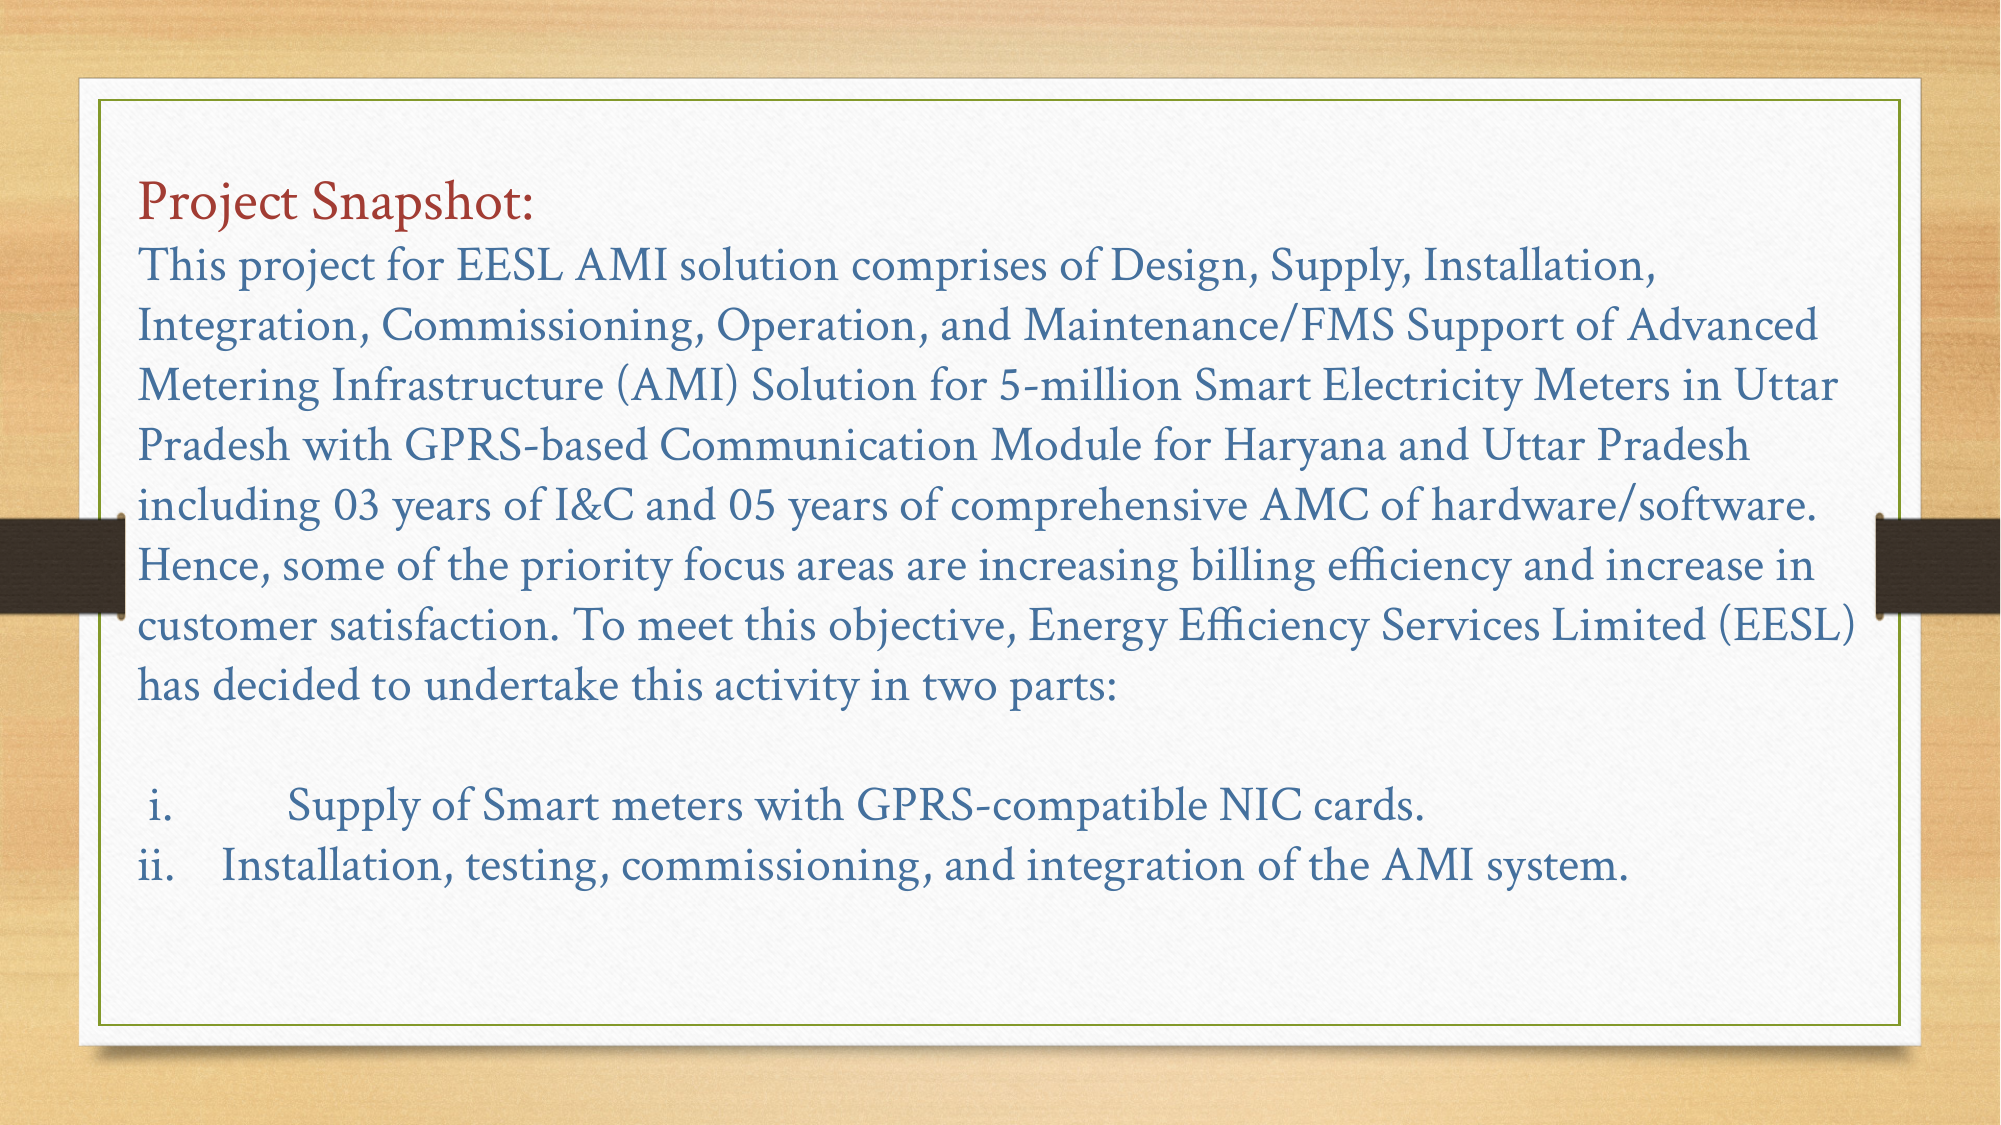

Project Snapshot:
This project for EESL AMI solution comprises of Design, Supply, Installation, Integration, Commissioning, Operation, and Maintenance/FMS Support of Advanced Metering Infrastructure (AMI) Solution for 5-million Smart Electricity Meters in Uttar Pradesh with GPRS-based Communication Module for Haryana and Uttar Pradesh including 03 years of I&C and 05 years of comprehensive AMC of hardware/software. Hence, some of the priority focus areas are increasing billing efficiency and increase in customer satisfaction. To meet this objective, Energy Efficiency Services Limited (EESL) has decided to undertake this activity in two parts:

 i.	Supply of Smart meters with GPRS-compatible NIC cards.
Installation, testing, commissioning, and integration of the AMI system.